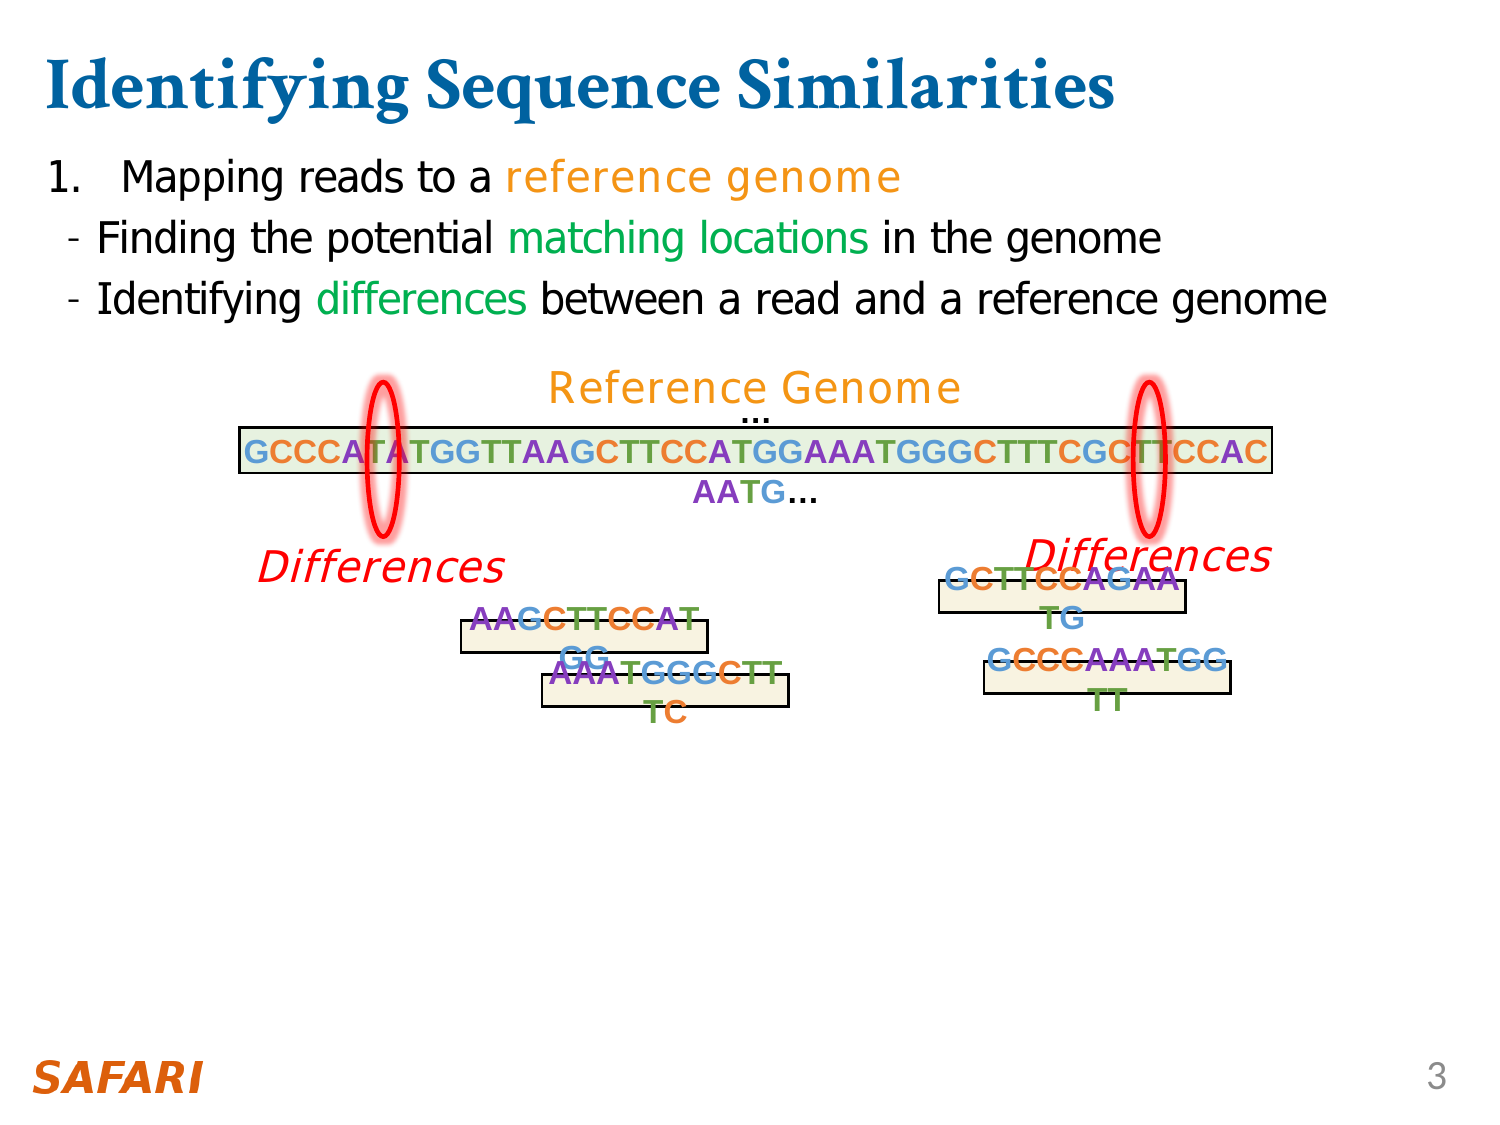

# Identifying Sequence Similarities
Mapping reads to a reference genome
Finding the potential matching locations in the genome
Identifying differences between a read and a reference genome
Reference Genome

…GCCCATATGGTTAAGCTTCCATGGAAATGGGCTTTCGCTTCCACAATG…
Differences
Differences
GCTTCCAGAATG
AAGCTTCCATGG
GCCCAAATGGTT
AAATGGGCTTTC